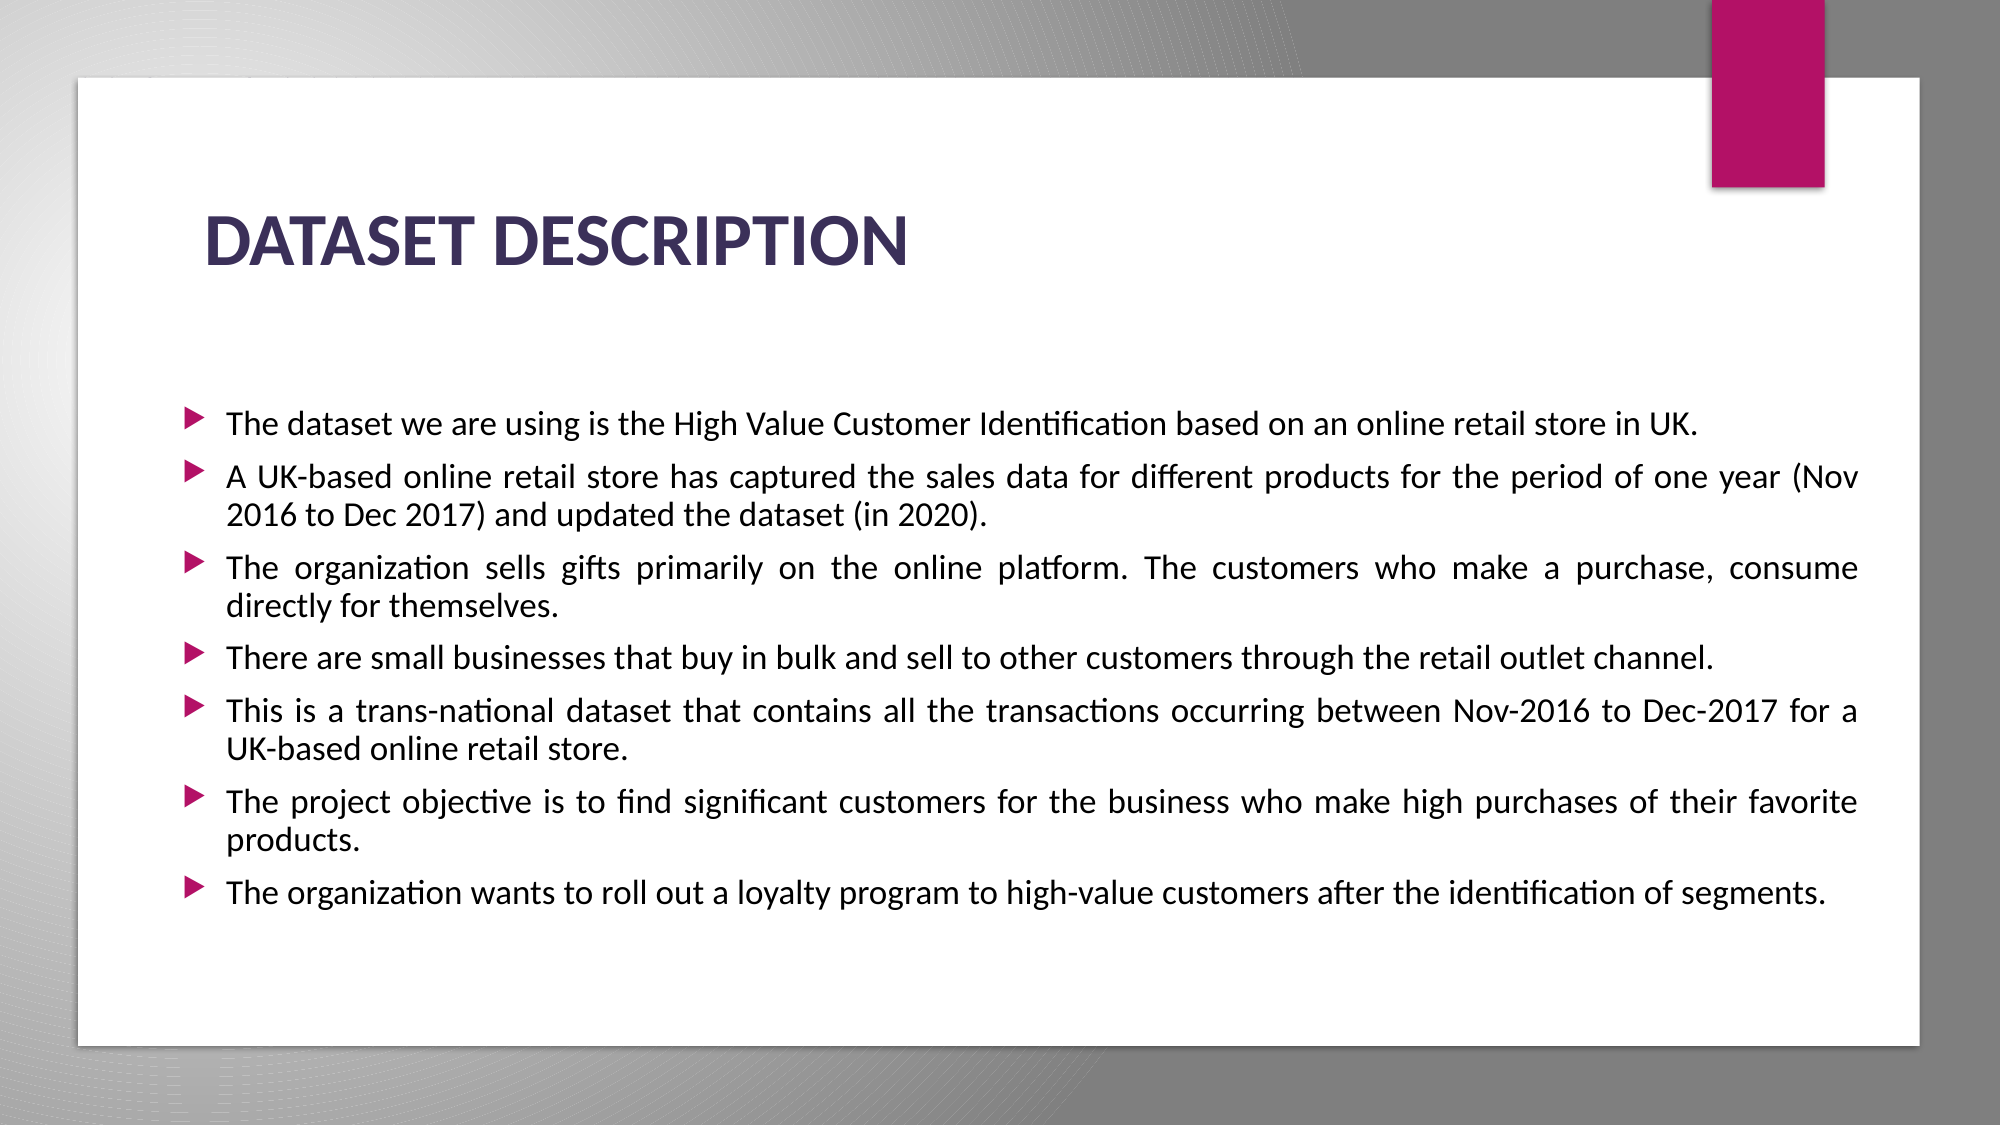

7

# DATASET DESCRIPTION

The dataset we are using is the High Value Customer Identification based on an online retail store in UK.
A UK-based online retail store has captured the sales data for different products for the period of one year (Nov 2016 to Dec 2017) and updated the dataset (in 2020).
The organization sells gifts primarily on the online platform. The customers who make a purchase, consume directly for themselves.
There are small businesses that buy in bulk and sell to other customers through the retail outlet channel.
This is a trans-national dataset that contains all the transactions occurring between Nov-2016 to Dec-2017 for a UK-based online retail store.
The project objective is to find significant customers for the business who make high purchases of their favorite products.
The organization wants to roll out a loyalty program to high-value customers after the identification of segments.